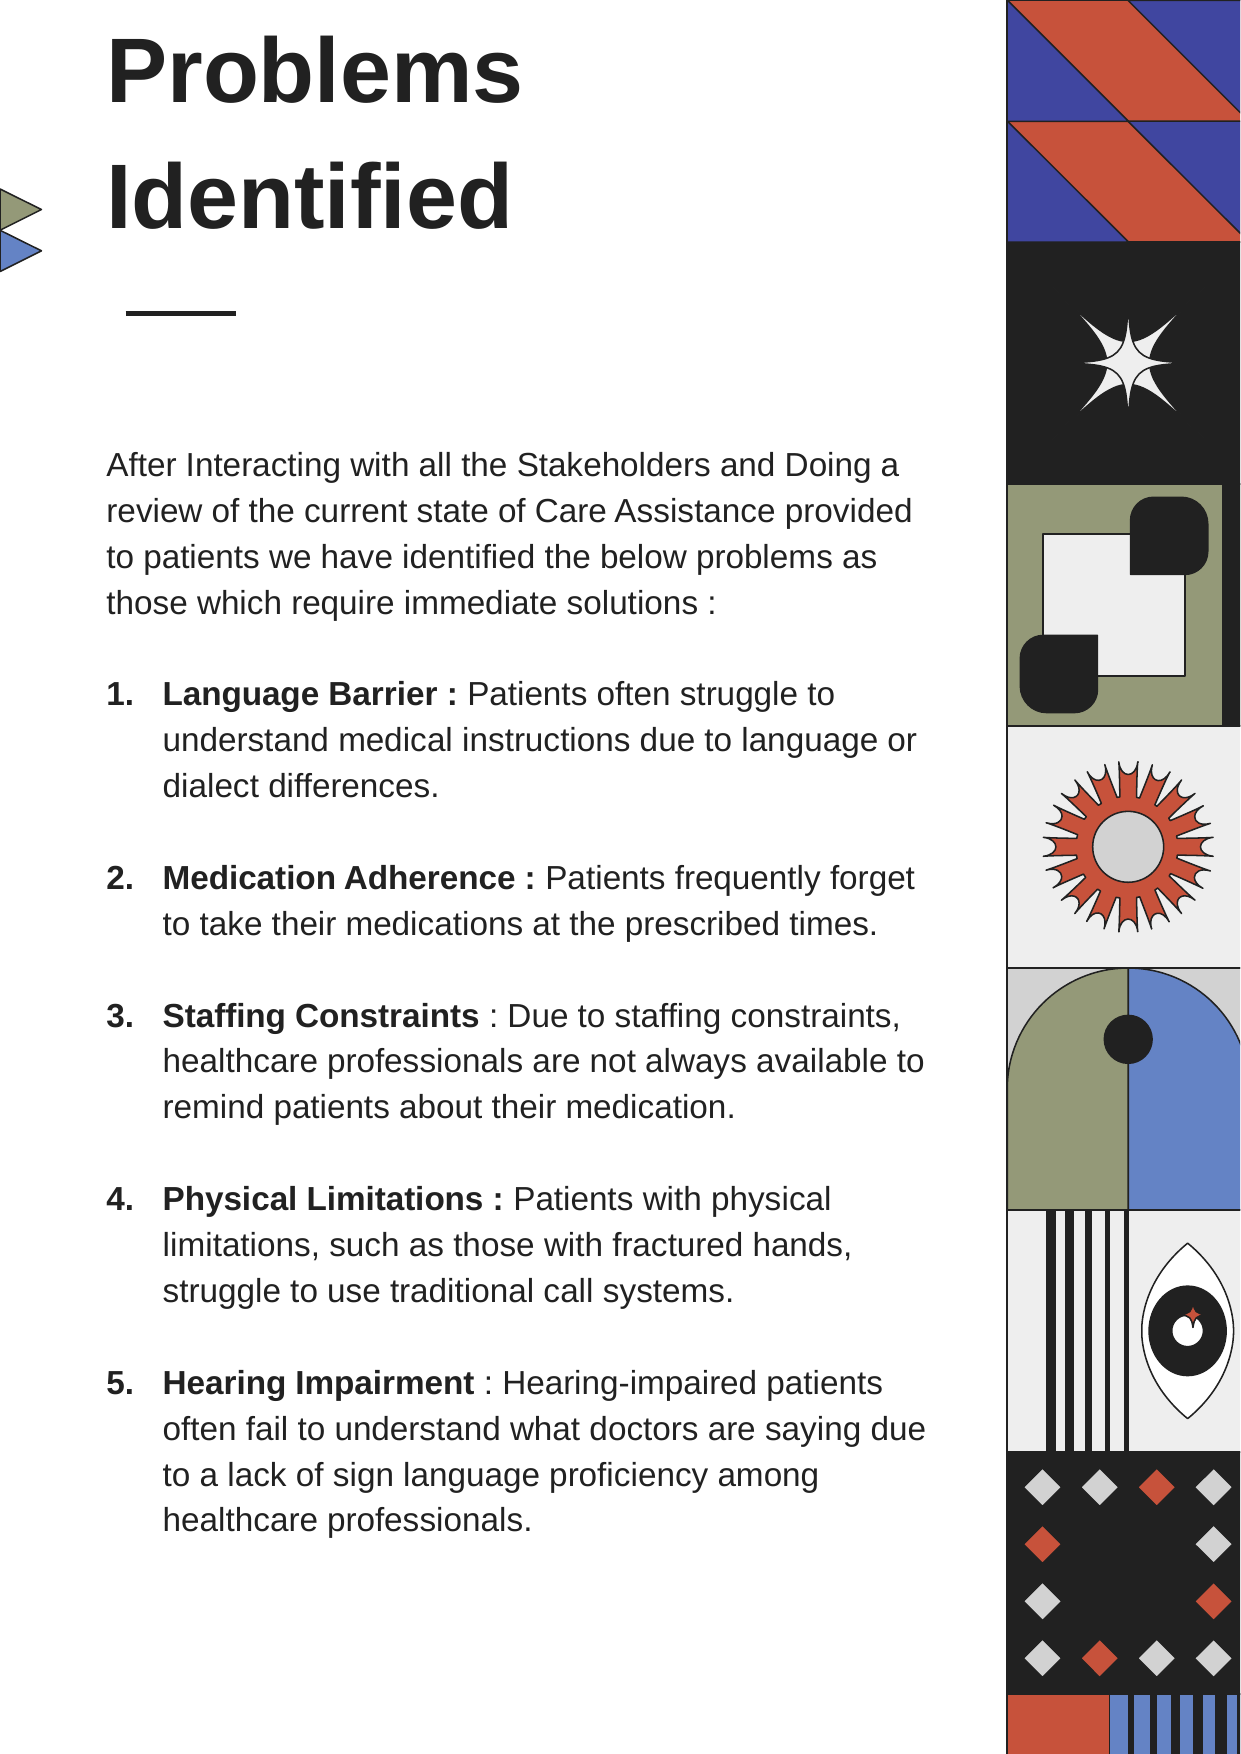

Problems Identified
After Interacting with all the Stakeholders and Doing a review of the current state of Care Assistance provided to patients we have identified the below problems as those which require immediate solutions :

Language Barrier : Patients often struggle to understand medical instructions due to language or dialect differences.

Medication Adherence : Patients frequently forget to take their medications at the prescribed times.

Staffing Constraints : Due to staffing constraints, healthcare professionals are not always available to remind patients about their medication.

Physical Limitations : Patients with physical limitations, such as those with fractured hands, struggle to use traditional call systems.

Hearing Impairment : Hearing-impaired patients often fail to understand what doctors are saying due to a lack of sign language proficiency among healthcare professionals.